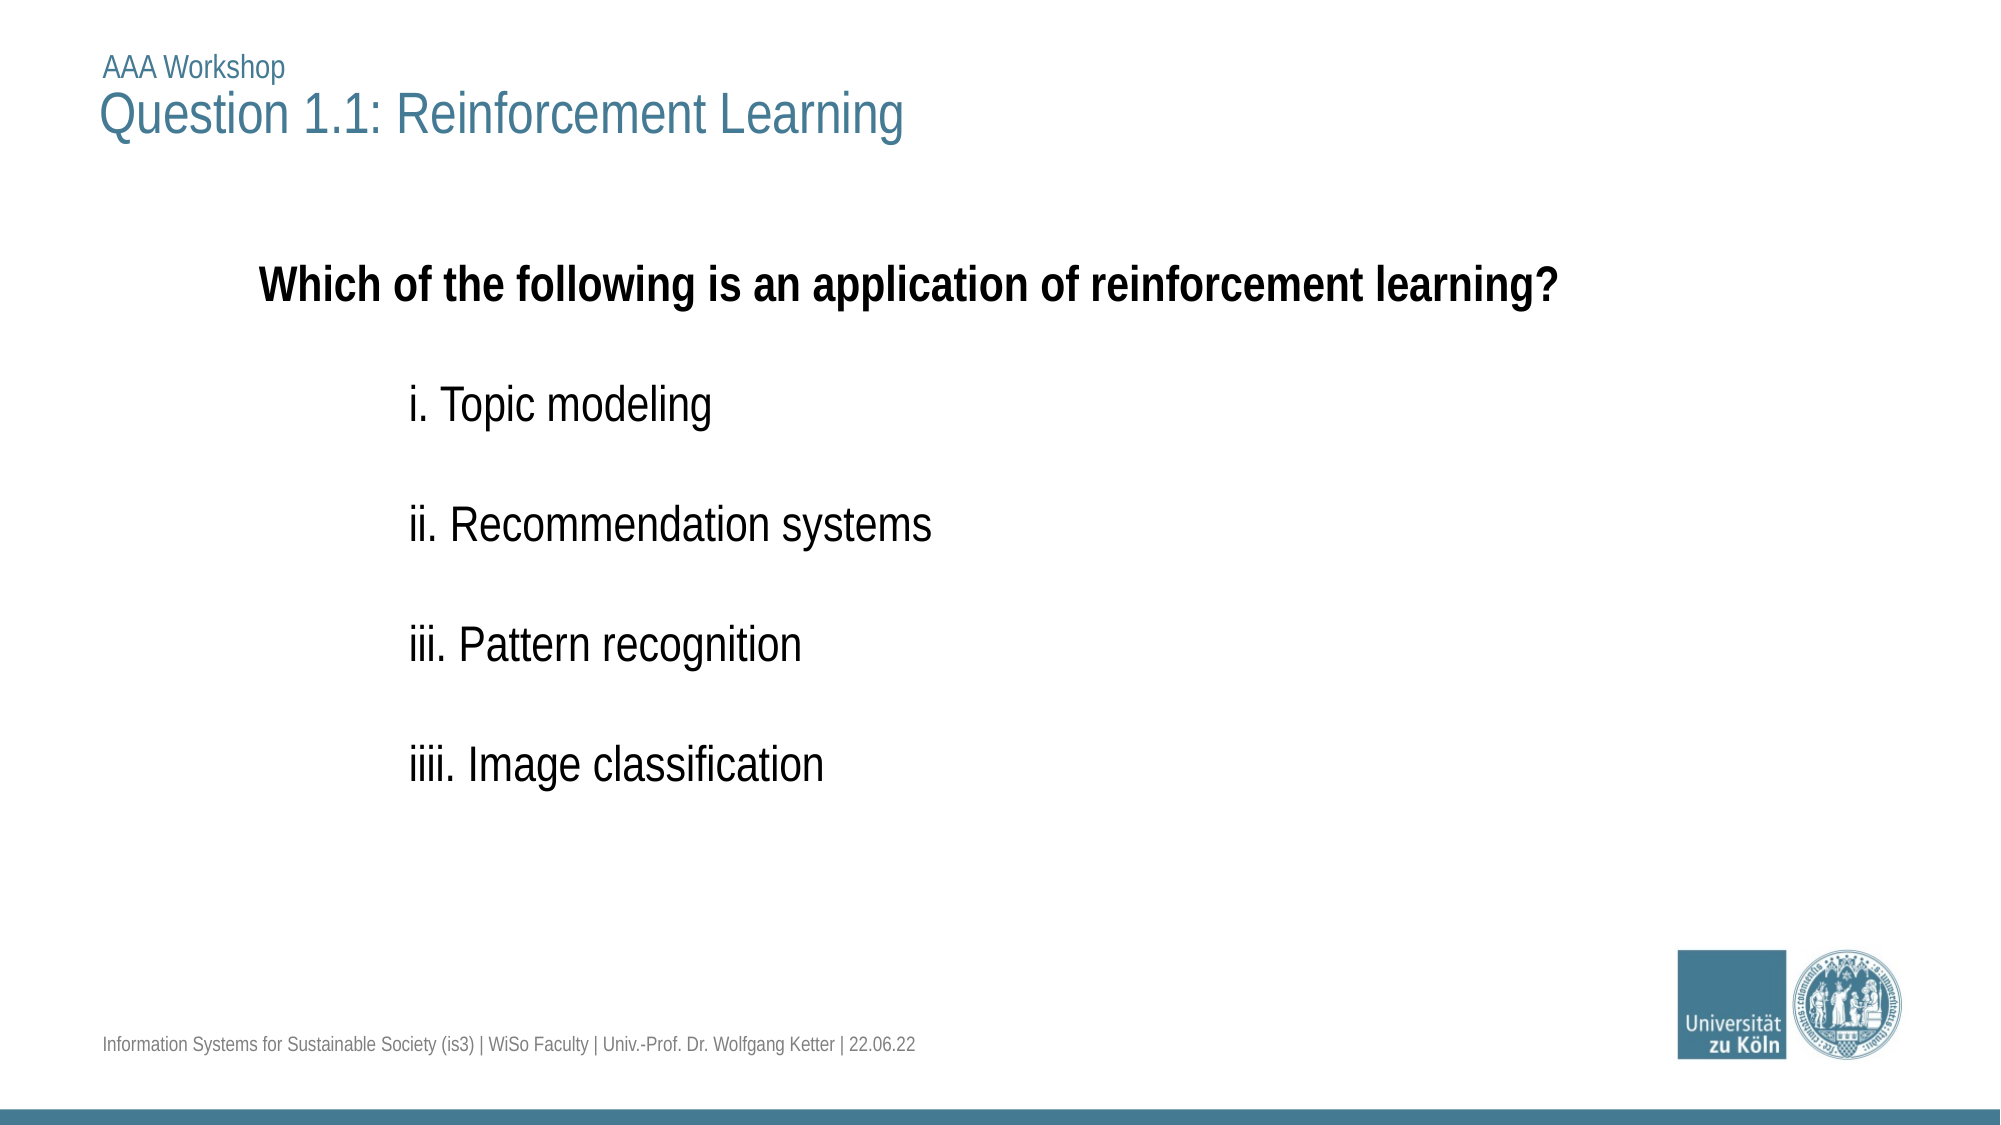

AAA Workshop
Question 1.1: Reinforcement Learning

Which of the following is an application of reinforcement learning?
	i. Topic modeling
	ii. Recommendation systems
	iii. Pattern recognition
	iiii. Image classification